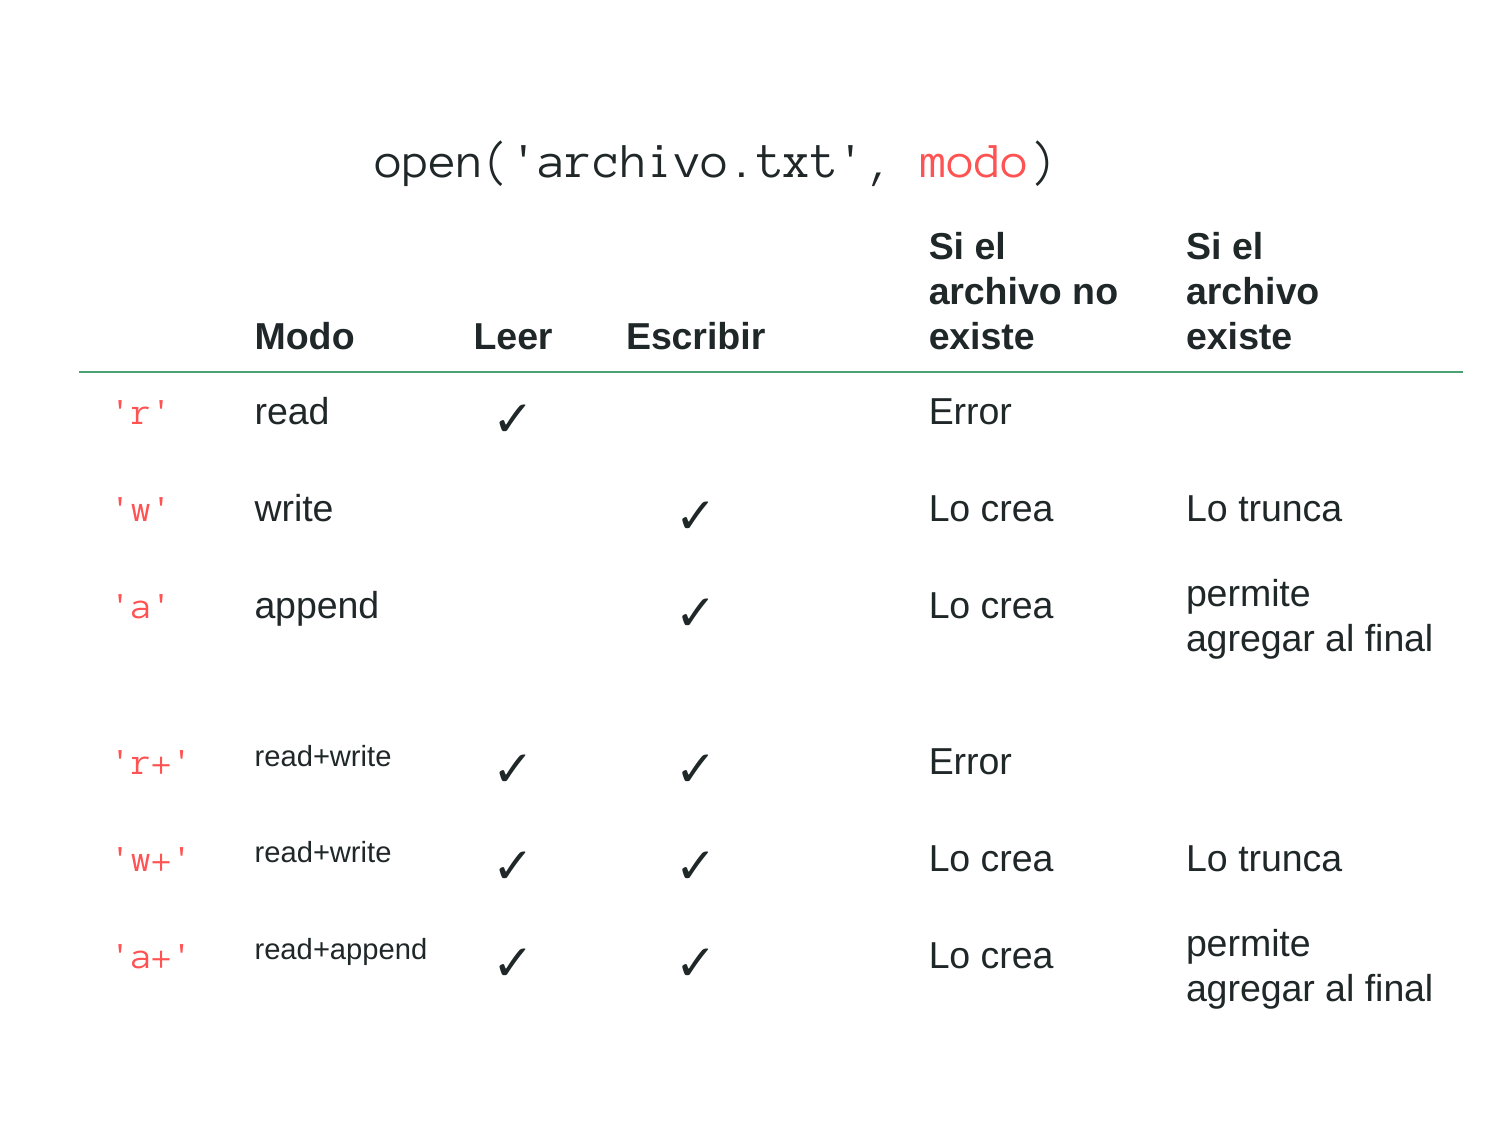

open('archivo.txt', modo)
Leer
Escribir
Si el archivo no existe
Si el archivo existe
Modo
'r'
read
✓
Error
'w'
write
✓
Lo crea
Lo trunca
'a'
append
✓
Lo crea
permite agregar al final
'r+'
read+write
✓
✓
Error
'w+'
read+write
✓
✓
Lo crea
Lo trunca
'a+'
read+append
✓
✓
Lo crea
permite agregar al final